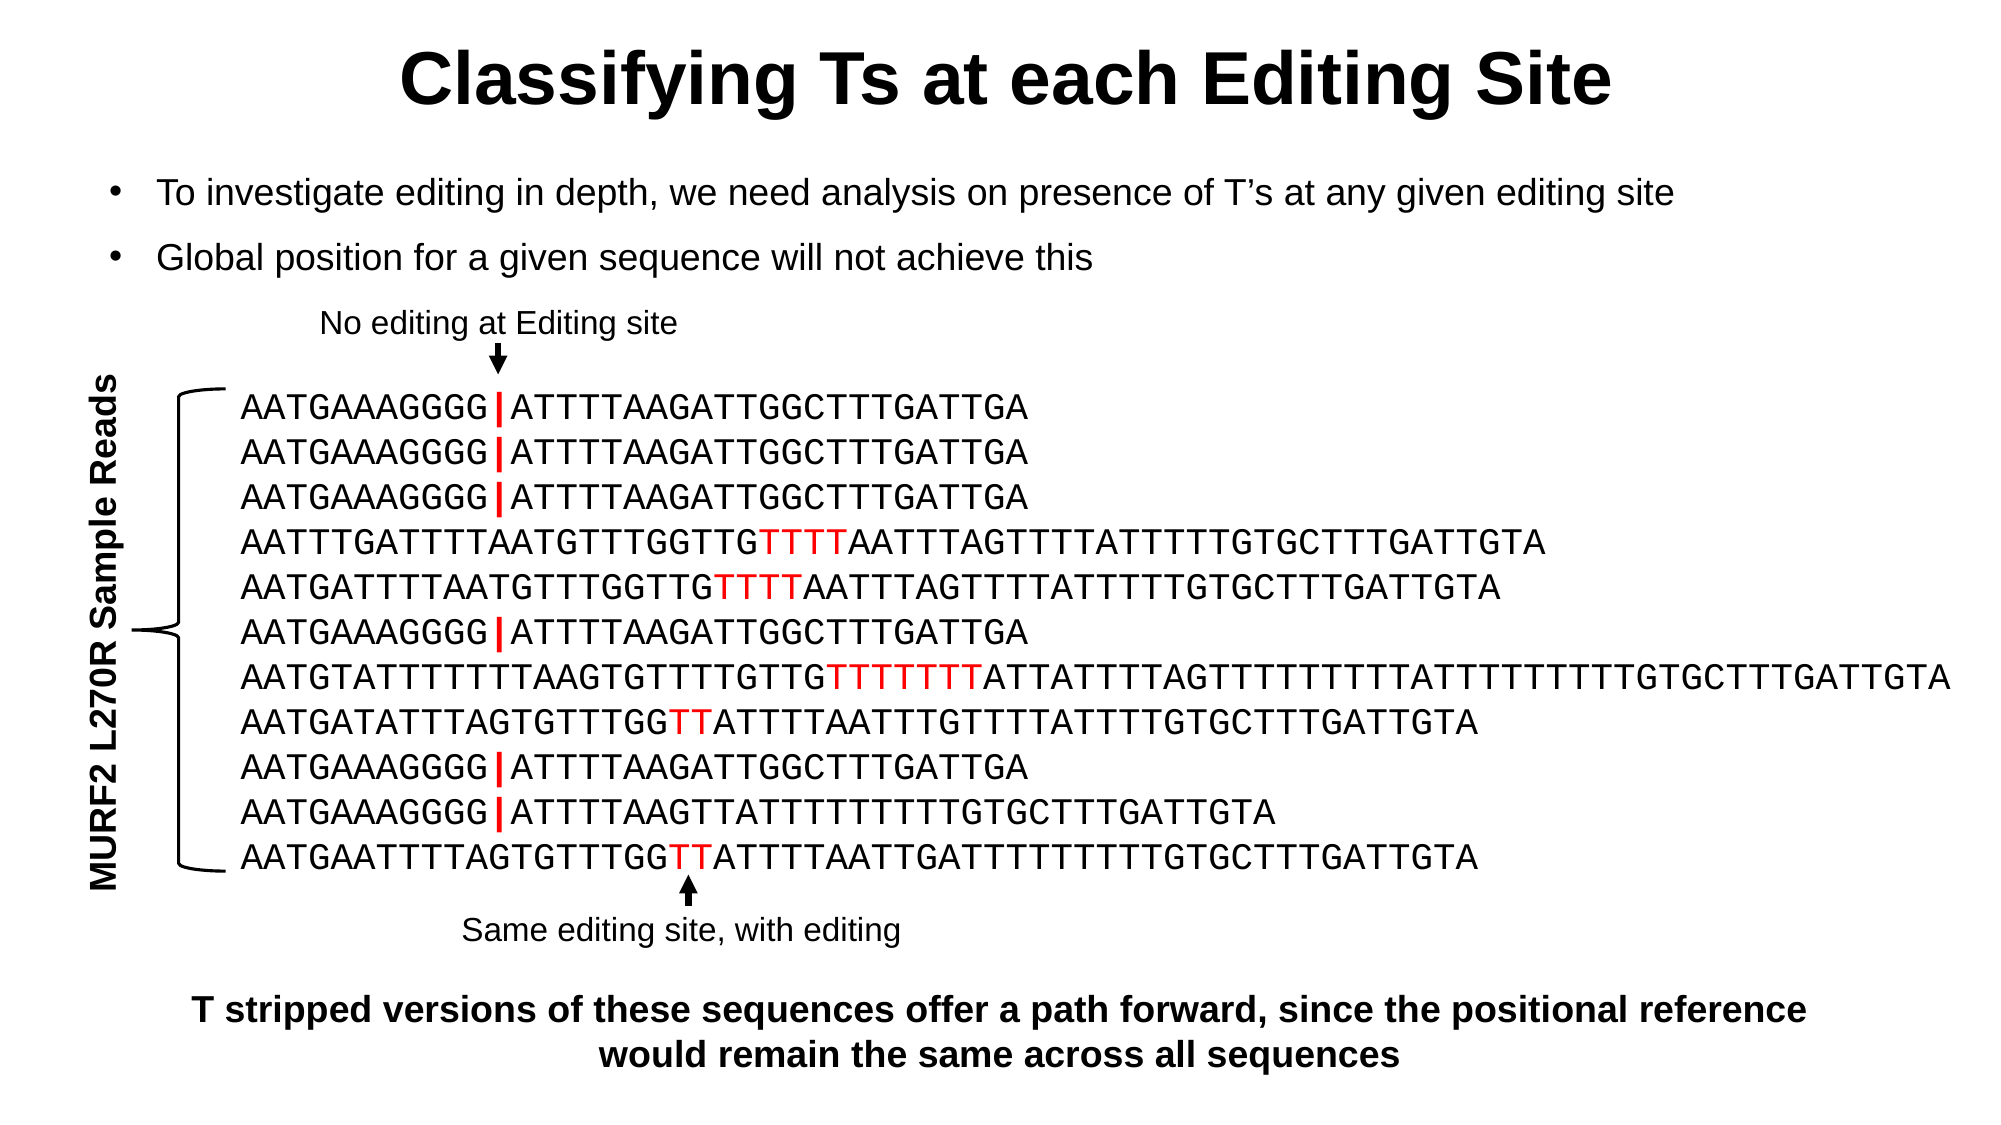

Classifying Ts at each Editing Site
To investigate editing in depth, we need analysis on presence of T’s at any given editing site

Global position for a given sequence will not achieve this
No editing at Editing site
AATGAAAGGGG|ATTTTAAGATTGGCTTTGATTGA
AATGAAAGGGG|ATTTTAAGATTGGCTTTGATTGA
AATGAAAGGGG|ATTTTAAGATTGGCTTTGATTGA
AATTTGATTTTAATGTTTGGTTGTTTTAATTTAGTTTTATTTTTGTGCTTTGATTGTA
AATGATTTTAATGTTTGGTTGTTTTAATTTAGTTTTATTTTTGTGCTTTGATTGTA
AATGAAAGGGG|ATTTTAAGATTGGCTTTGATTGA
AATGTATTTTTTTAAGTGTTTTGTTGTTTTTTTATTATTTTAGTTTTTTTTTATTTTTTTTTGTGCTTTGATTGTA
AATGATATTTAGTGTTTGGTTATTTTAATTTGTTTTATTTTGTGCTTTGATTGTA
AATGAAAGGGG|ATTTTAAGATTGGCTTTGATTGA
AATGAAAGGGG|ATTTTAAGTTATTTTTTTTTGTGCTTTGATTGTA
AATGAATTTTAGTGTTTGGTTATTTTAATTGATTTTTTTTTGTGCTTTGATTGTA

MURF2 L270R Sample Reads
Same editing site, with editing
T stripped versions of these sequences offer a path forward, since the positional reference would remain the same across all sequences